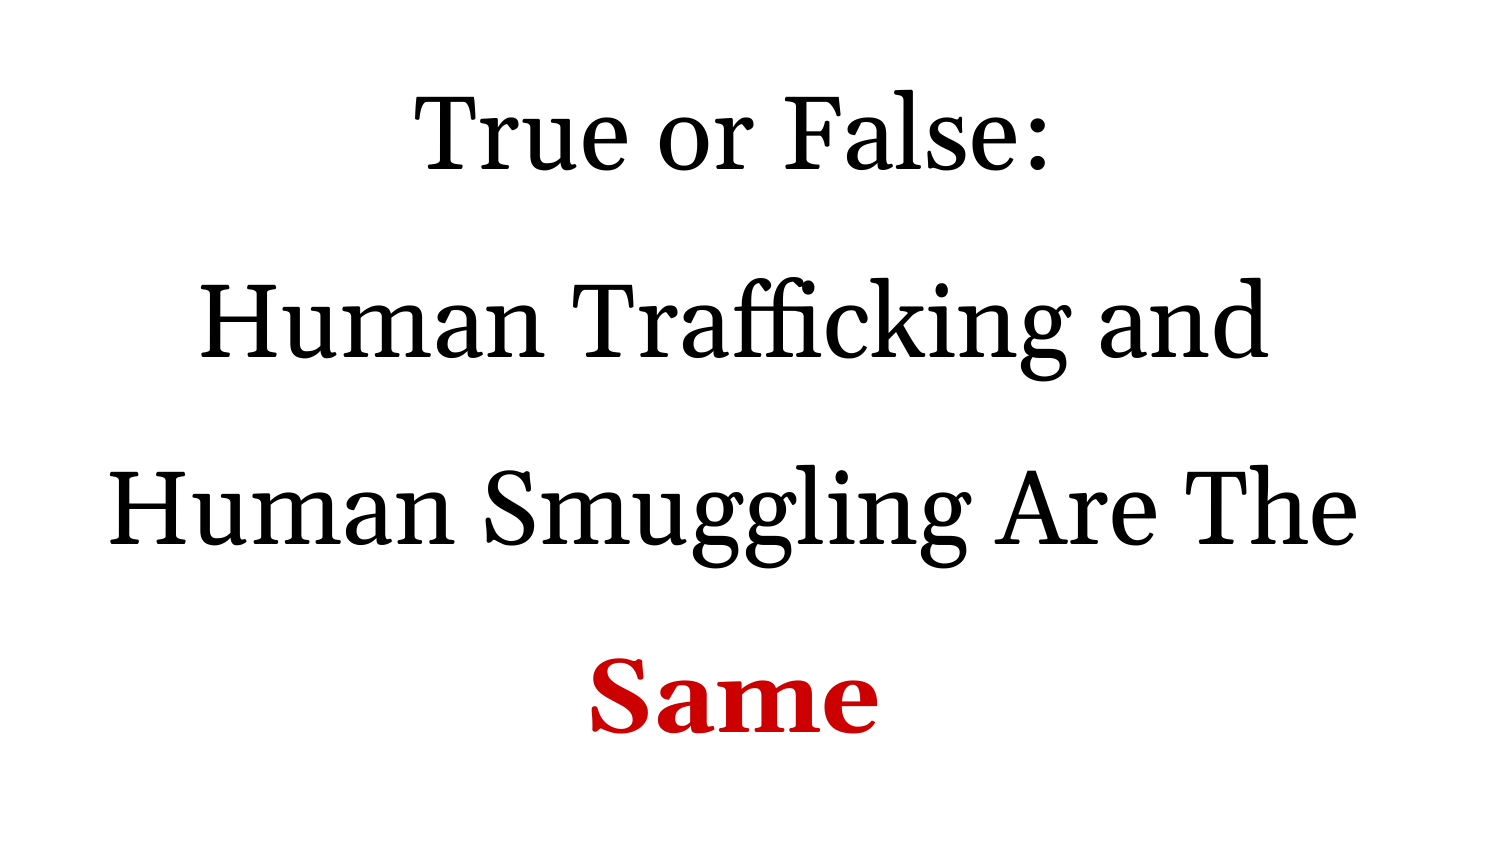

# True or False:
Human Trafficking and Human Smuggling Are The Same